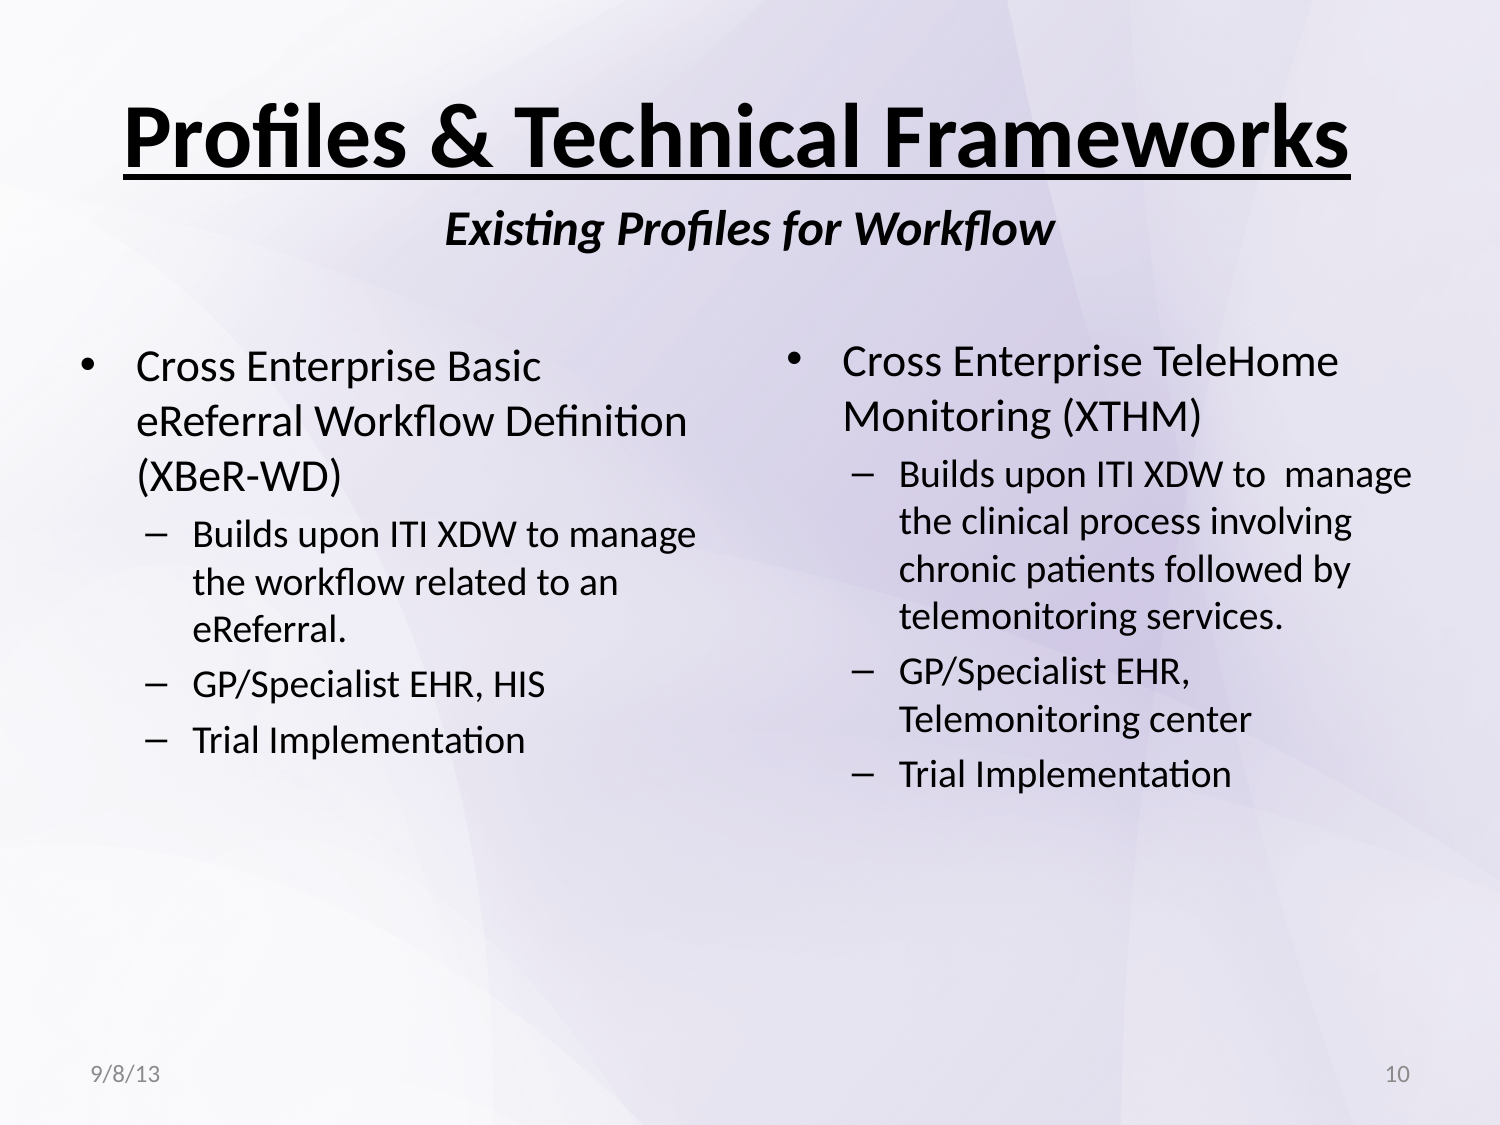

# Profiles & Technical Frameworks
Existing Profiles for Workflow
Cross Enterprise TeleHome Monitoring (XTHM)
Builds upon ITI XDW to  manage the clinical process involving chronic patients followed by telemonitoring services.
GP/Specialist EHR, Telemonitoring center
Trial Implementation

Cross Enterprise Basic eReferral Workflow Definition (XBeR-WD)
Builds upon ITI XDW to manage the workflow related to an eReferral.
GP/Specialist EHR, HIS
Trial Implementation

9/8/13
10